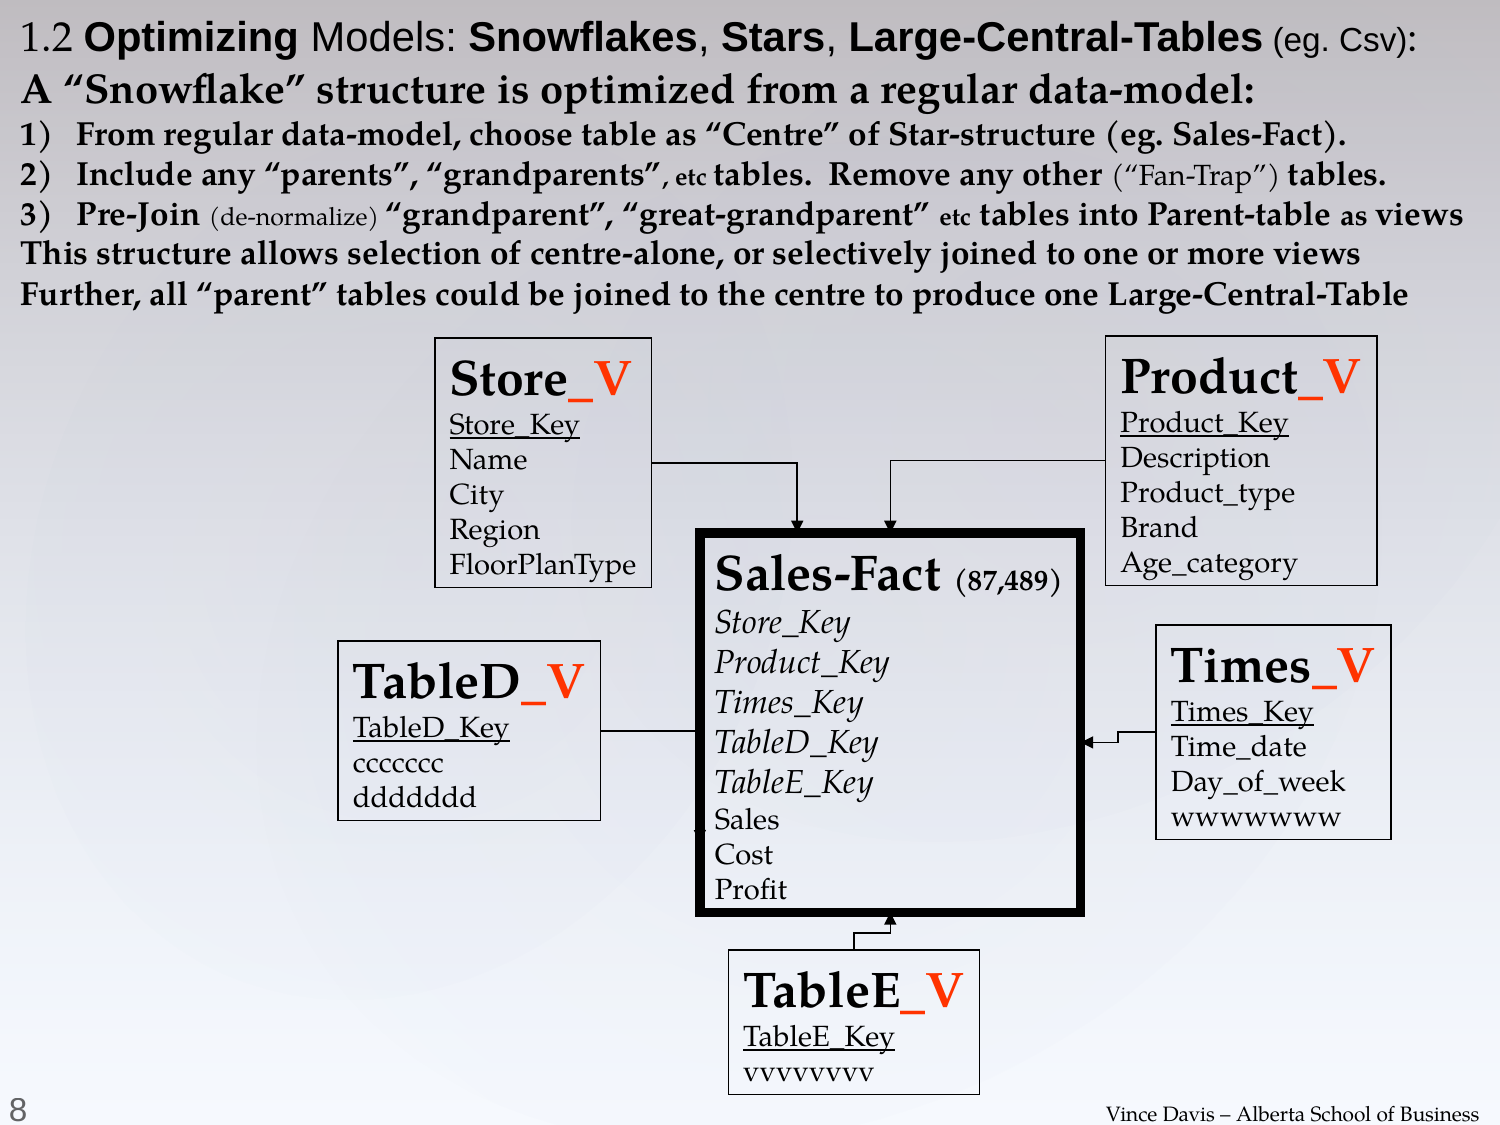

1.2 Optimizing Models: Snowflakes, Stars, Large-Central-Tables (eg. Csv):
A “Snowflake” structure is optimized from a regular data-model:
From regular data-model, choose table as “Centre” of Star-structure (eg. Sales-Fact).
Include any “parents”, “grandparents”, etc tables.  Remove any other (“Fan-Trap”) tables.
Pre-Join (de-normalize) “grandparent”, “great-grandparent” etc tables into Parent-table as views
This structure allows selection of centre-alone, or selectively joined to one or more views
Further, all “parent” tables could be joined to the centre to produce one Large-Central-Table
Product_V
Product_Key
Description
Product_type
Brand
Age_category
Store_V
Store_Key
Name
City
Region
FloorPlanType
Sales-Fact (87,489)
Store_Key
Product_Key
Times_Key
TableD_Key
TableE_Key
Sales
Cost
Profit
Times_V
Times_Key
Time_date
Day_of_week
wwwwwww
TableD_V
TableD_Key
ccccccc
ddddddd
TableE_V
TableE_Key
vvvvvvvv
8
Vince Davis – Alberta School of Business